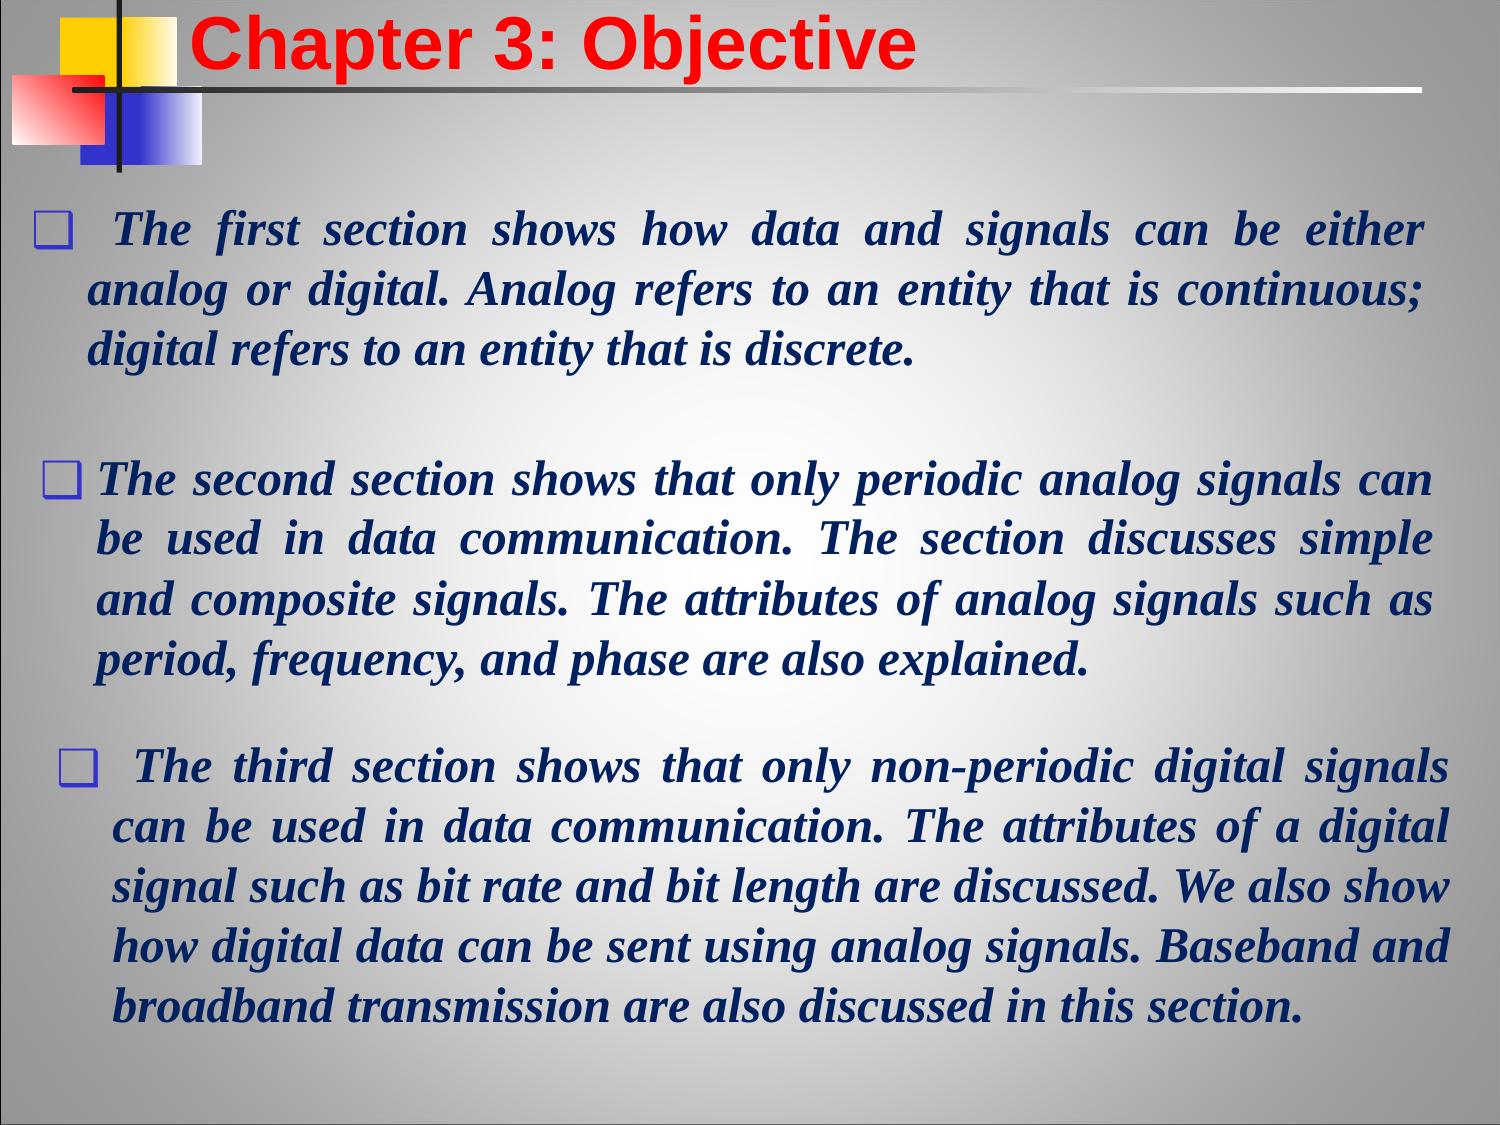

Chapter 3: Objective

 The first section shows how data and signals can be either analog or digital. Analog refers to an entity that is continuous; digital refers to an entity that is discrete.

The second section shows that only periodic analog signals can be used in data communication. The section discusses simple and composite signals. The attributes of analog signals such as period, frequency, and phase are also explained.
 The third section shows that only non-periodic digital signals can be used in data communication. The attributes of a digital signal such as bit rate and bit length are discussed. We also show how digital data can be sent using analog signals. Baseband and broadband transmission are also discussed in this section.